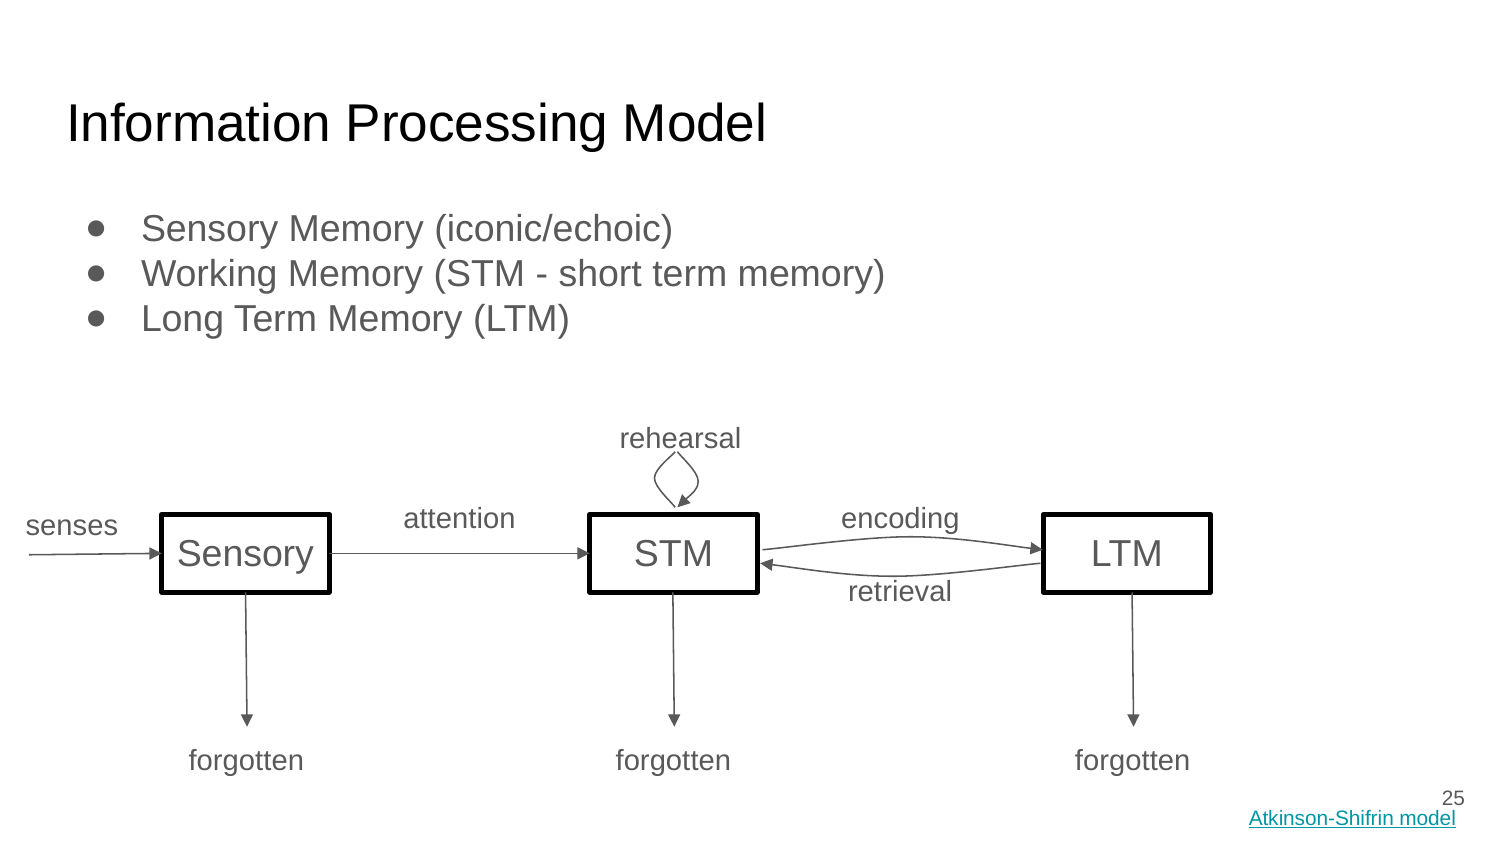

# Information Processing Model
Sensory Memory (iconic/echoic)
Working Memory (STM - short term memory)
Long Term Memory (LTM)
rehearsal

attention
encoding
senses
Sensory
STM
LTM

retrieval

forgotten
forgotten
forgotten
25
Atkinson-Shifrin model